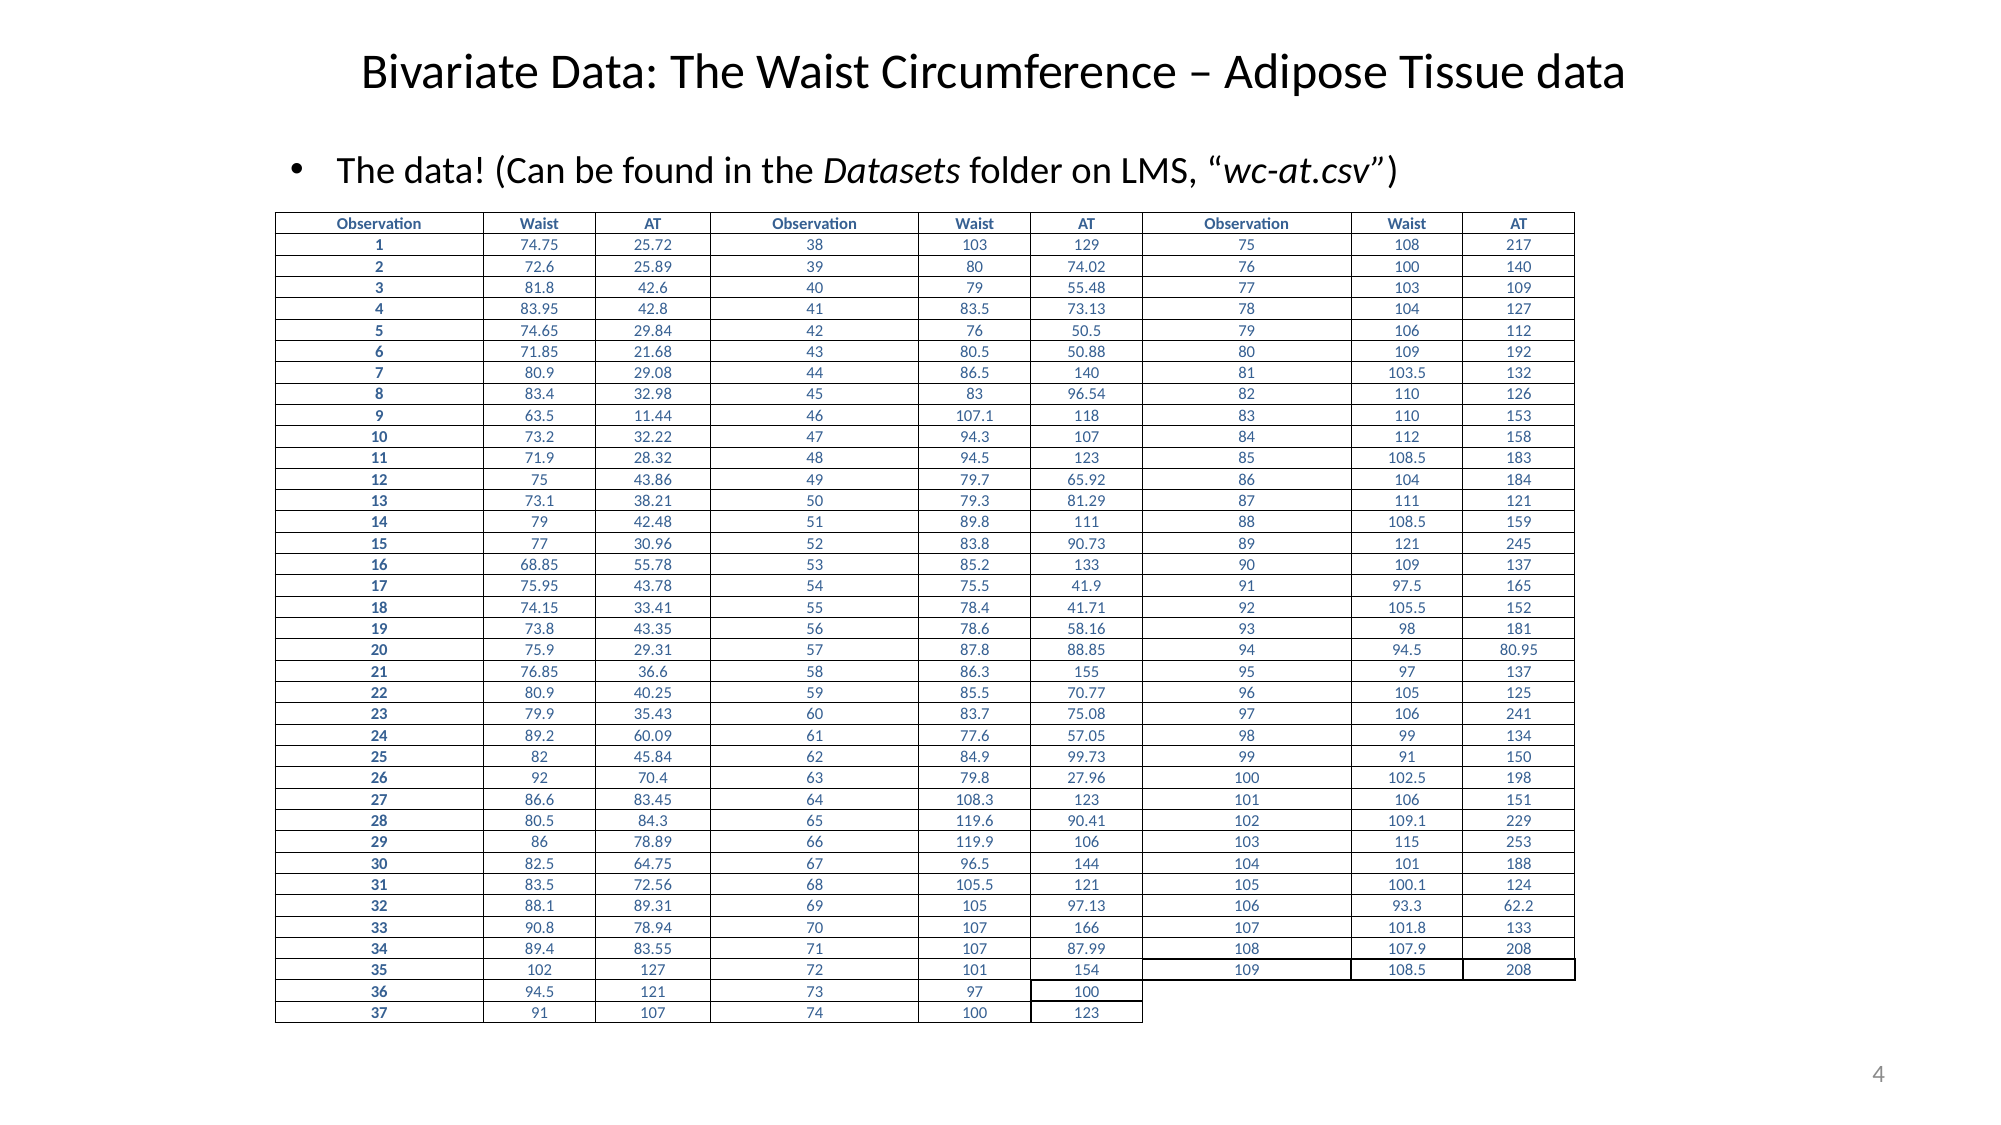

# Bivariate Data: The Waist Circumference – Adipose Tissue data
The data! (Can be found in the Datasets folder on LMS, “wc-at.csv”)
| Observation | Waist | AT | Observation | Waist | AT | Observation | Waist | AT |
| --- | --- | --- | --- | --- | --- | --- | --- | --- |
| 1 | 74.75 | 25.72 | 38 | 103 | 129 | 75 | 108 | 217 |
| 2 | 72.6 | 25.89 | 39 | 80 | 74.02 | 76 | 100 | 140 |
| 3 | 81.8 | 42.6 | 40 | 79 | 55.48 | 77 | 103 | 109 |
| 4 | 83.95 | 42.8 | 41 | 83.5 | 73.13 | 78 | 104 | 127 |
| 5 | 74.65 | 29.84 | 42 | 76 | 50.5 | 79 | 106 | 112 |
| 6 | 71.85 | 21.68 | 43 | 80.5 | 50.88 | 80 | 109 | 192 |
| 7 | 80.9 | 29.08 | 44 | 86.5 | 140 | 81 | 103.5 | 132 |
| 8 | 83.4 | 32.98 | 45 | 83 | 96.54 | 82 | 110 | 126 |
| 9 | 63.5 | 11.44 | 46 | 107.1 | 118 | 83 | 110 | 153 |
| 10 | 73.2 | 32.22 | 47 | 94.3 | 107 | 84 | 112 | 158 |
| 11 | 71.9 | 28.32 | 48 | 94.5 | 123 | 85 | 108.5 | 183 |
| 12 | 75 | 43.86 | 49 | 79.7 | 65.92 | 86 | 104 | 184 |
| 13 | 73.1 | 38.21 | 50 | 79.3 | 81.29 | 87 | 111 | 121 |
| 14 | 79 | 42.48 | 51 | 89.8 | 111 | 88 | 108.5 | 159 |
| 15 | 77 | 30.96 | 52 | 83.8 | 90.73 | 89 | 121 | 245 |
| 16 | 68.85 | 55.78 | 53 | 85.2 | 133 | 90 | 109 | 137 |
| 17 | 75.95 | 43.78 | 54 | 75.5 | 41.9 | 91 | 97.5 | 165 |
| 18 | 74.15 | 33.41 | 55 | 78.4 | 41.71 | 92 | 105.5 | 152 |
| 19 | 73.8 | 43.35 | 56 | 78.6 | 58.16 | 93 | 98 | 181 |
| 20 | 75.9 | 29.31 | 57 | 87.8 | 88.85 | 94 | 94.5 | 80.95 |
| 21 | 76.85 | 36.6 | 58 | 86.3 | 155 | 95 | 97 | 137 |
| 22 | 80.9 | 40.25 | 59 | 85.5 | 70.77 | 96 | 105 | 125 |
| 23 | 79.9 | 35.43 | 60 | 83.7 | 75.08 | 97 | 106 | 241 |
| 24 | 89.2 | 60.09 | 61 | 77.6 | 57.05 | 98 | 99 | 134 |
| 25 | 82 | 45.84 | 62 | 84.9 | 99.73 | 99 | 91 | 150 |
| 26 | 92 | 70.4 | 63 | 79.8 | 27.96 | 100 | 102.5 | 198 |
| 27 | 86.6 | 83.45 | 64 | 108.3 | 123 | 101 | 106 | 151 |
| 28 | 80.5 | 84.3 | 65 | 119.6 | 90.41 | 102 | 109.1 | 229 |
| 29 | 86 | 78.89 | 66 | 119.9 | 106 | 103 | 115 | 253 |
| 30 | 82.5 | 64.75 | 67 | 96.5 | 144 | 104 | 101 | 188 |
| 31 | 83.5 | 72.56 | 68 | 105.5 | 121 | 105 | 100.1 | 124 |
| 32 | 88.1 | 89.31 | 69 | 105 | 97.13 | 106 | 93.3 | 62.2 |
| 33 | 90.8 | 78.94 | 70 | 107 | 166 | 107 | 101.8 | 133 |
| 34 | 89.4 | 83.55 | 71 | 107 | 87.99 | 108 | 107.9 | 208 |
| 35 | 102 | 127 | 72 | 101 | 154 | 109 | 108.5 | 208 |
| 36 | 94.5 | 121 | 73 | 97 | 100 |  |  |  |
| 37 | 91 | 107 | 74 | 100 | 123 |  |  |  |
4